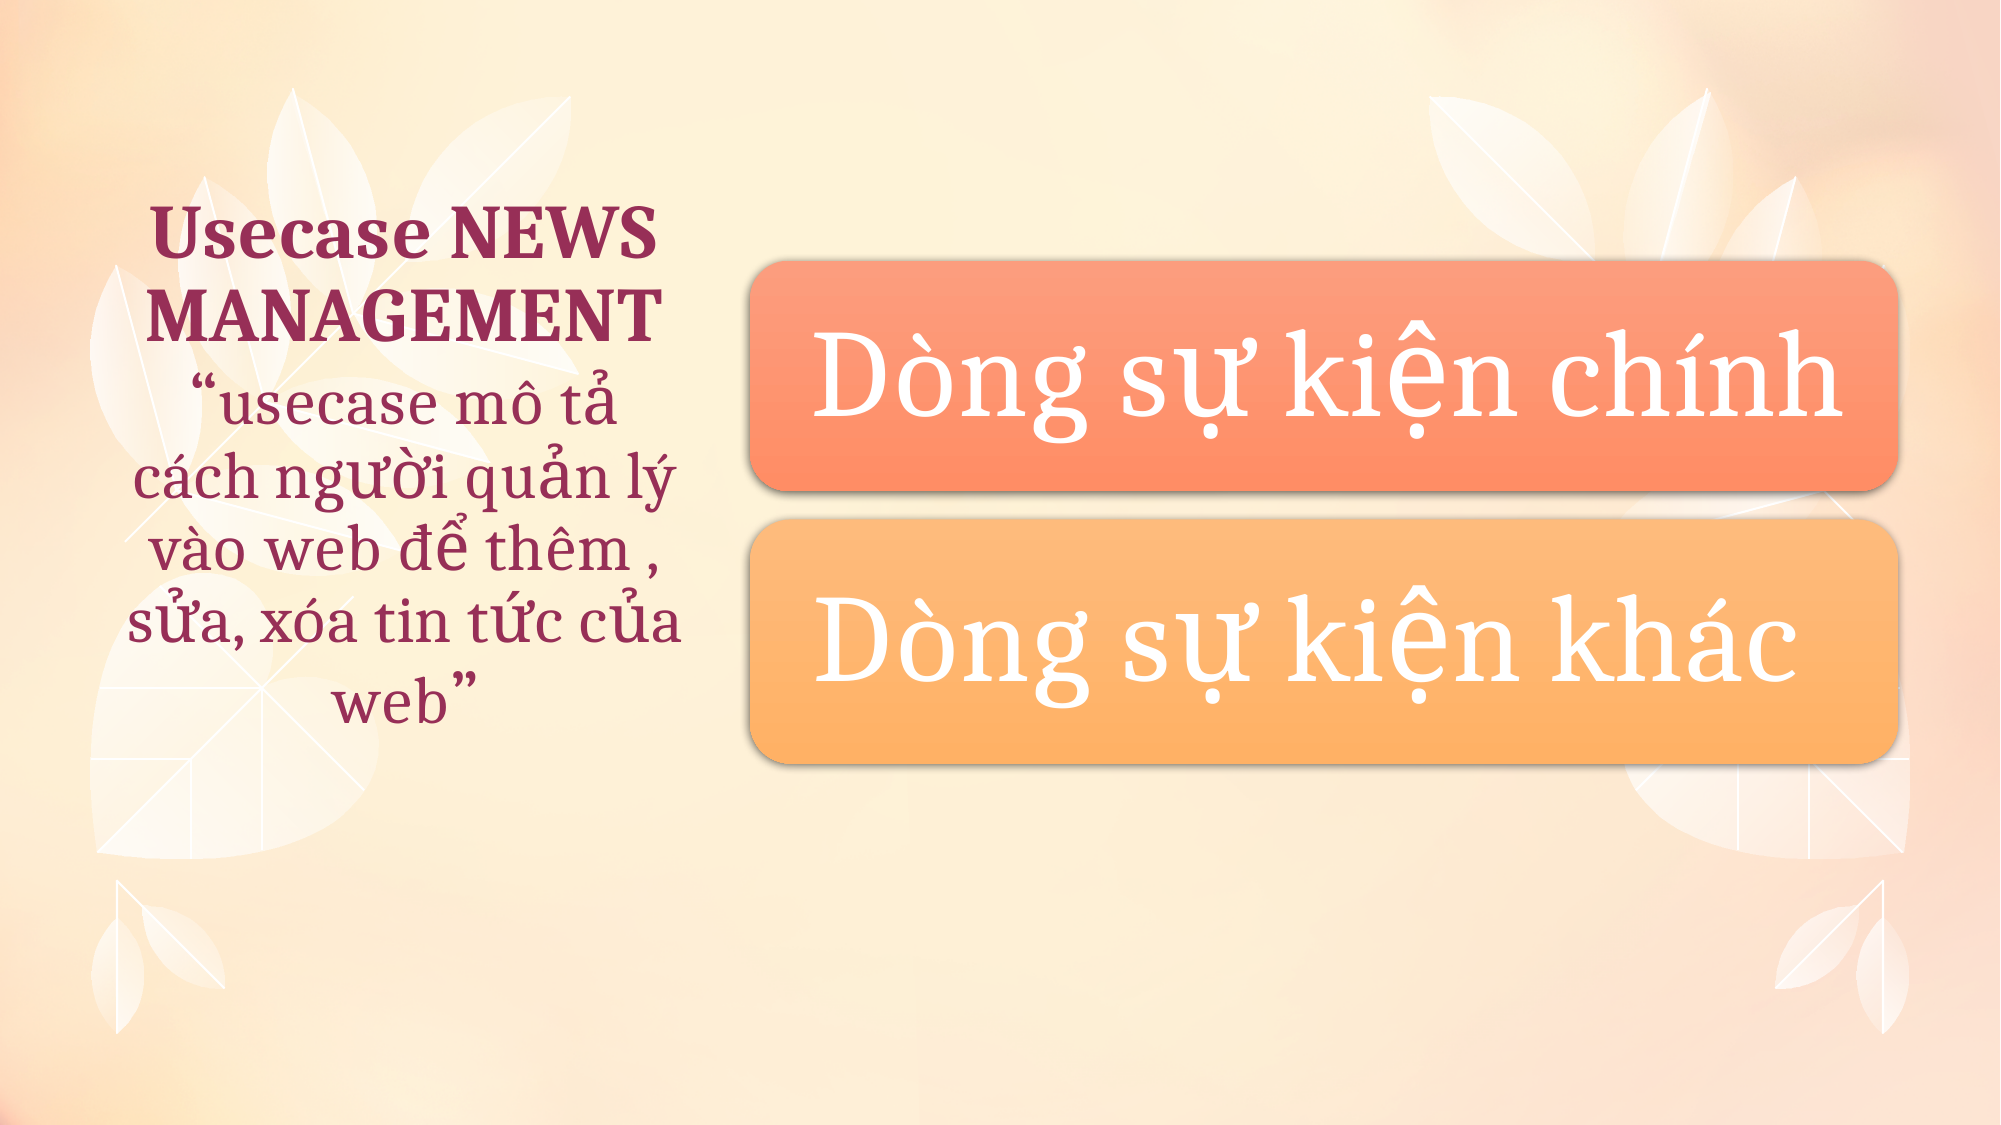

# Usecase NEWS MANAGEMENT “usecase mô tả cách người quản lý vào web để thêm , sửa, xóa tin tức của web”
Dòng sự kiện chính
Dòng sự kiện khác